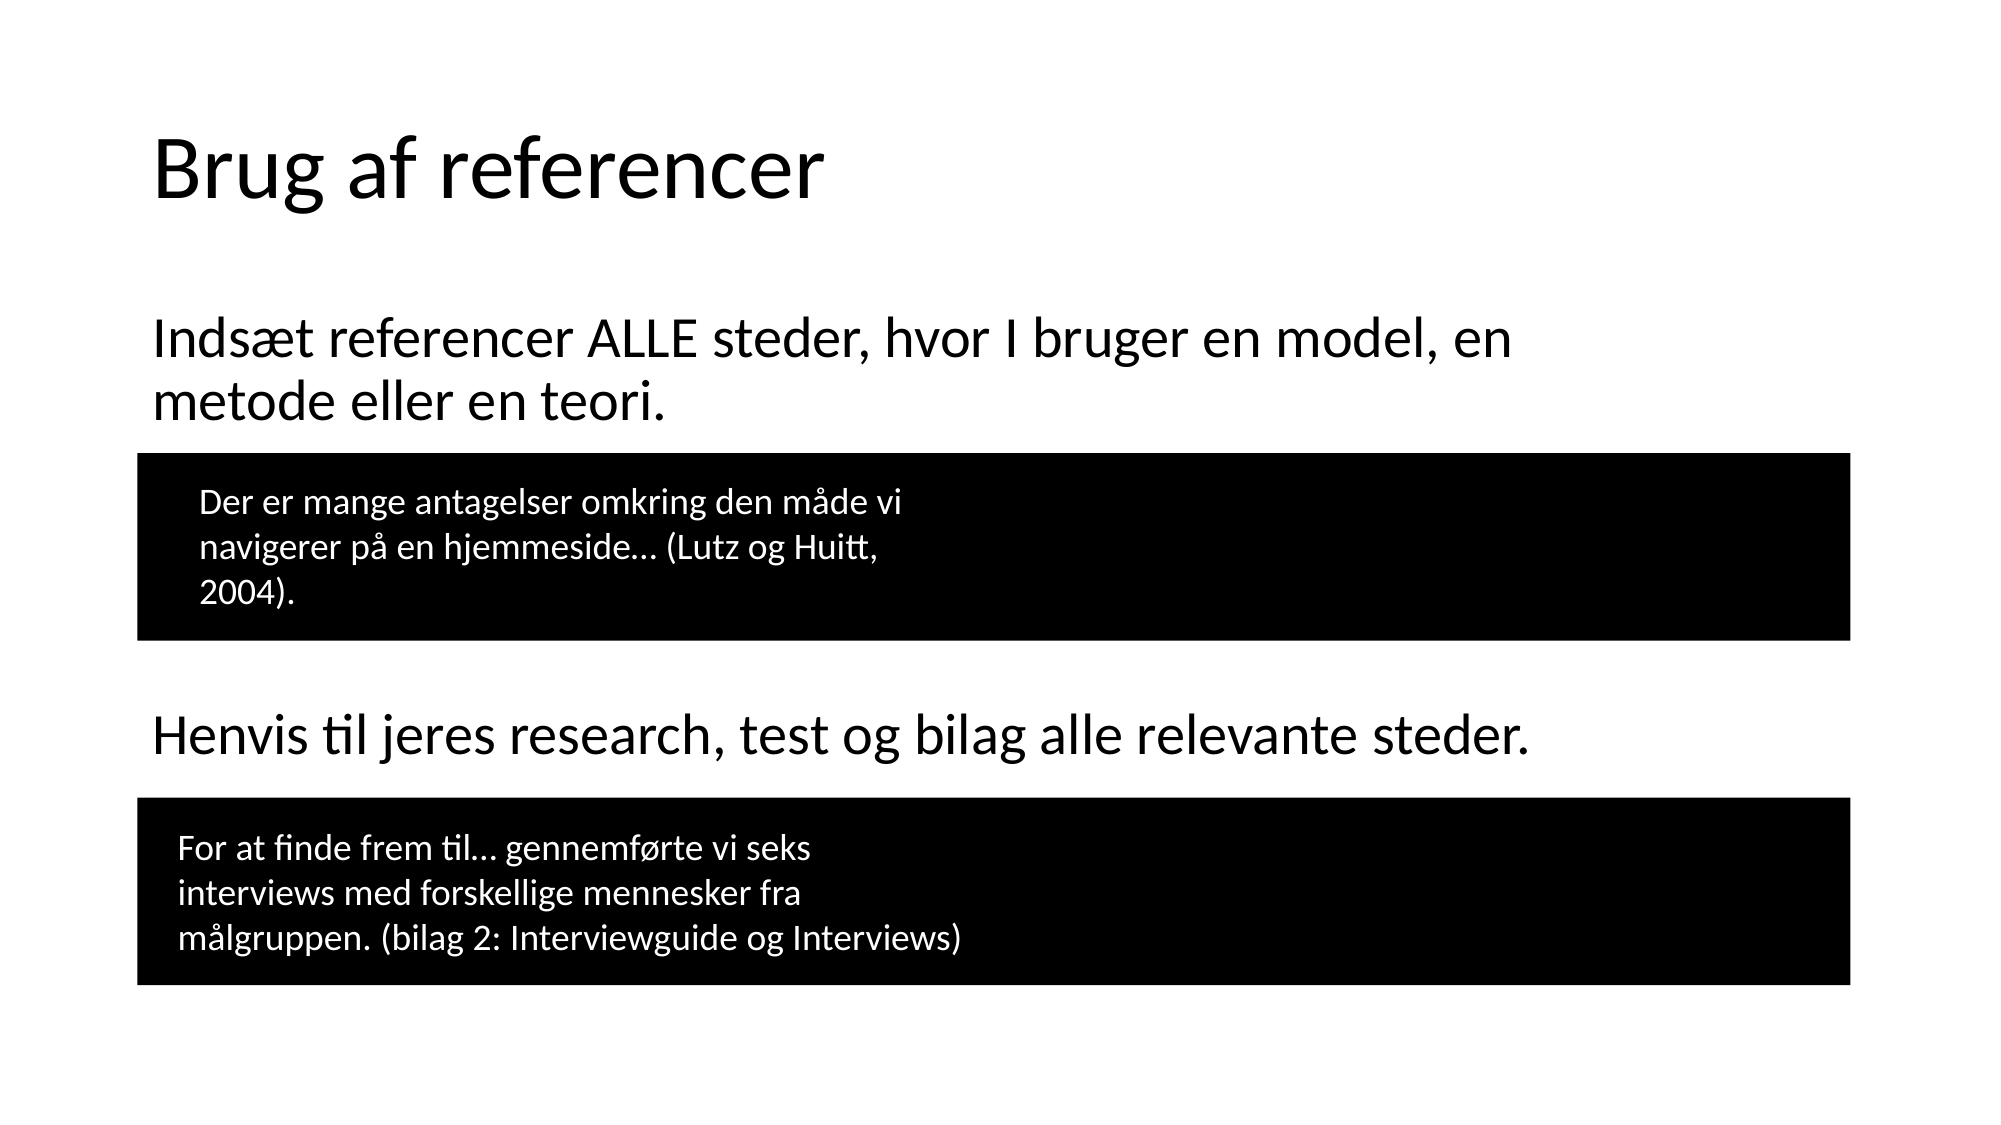

# Brug af referencer
Indsæt referencer ALLE steder, hvor I bruger en model, en metode eller en teori.

Henvis til jeres research, test og bilag alle relevante steder.

Der er mange antagelser omkring den måde vi navigerer på en hjemmeside… (Lutz og Huitt, 2004).

Den blå farve symboliserer…. (Hansen, 2012)

For at finde frem til… gennemførte vi seks interviews med forskellige mennesker fra målgruppen. (bilag 2: Interviewguide og Interviews)